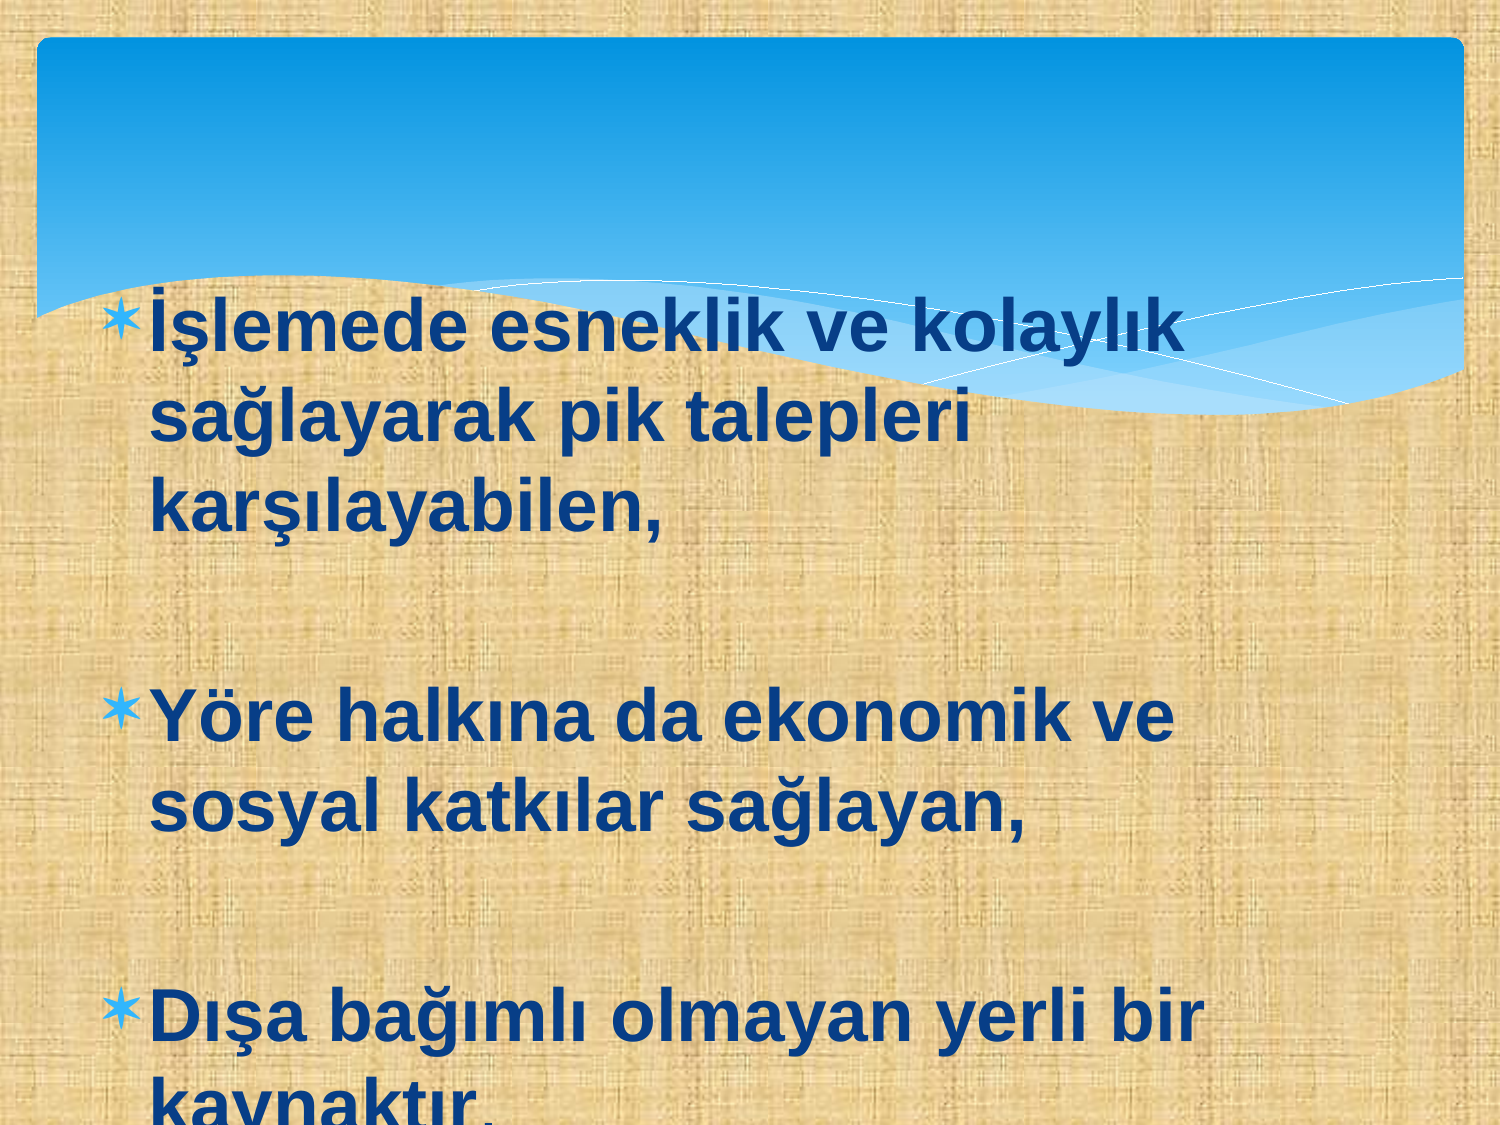

İşlemede esneklik ve kolaylık sağlayarak pik talepleri karşılayabilen,

Yöre halkına da ekonomik ve sosyal katkılar sağlayan,

Dışa bağımlı olmayan yerli bir kaynaktır.